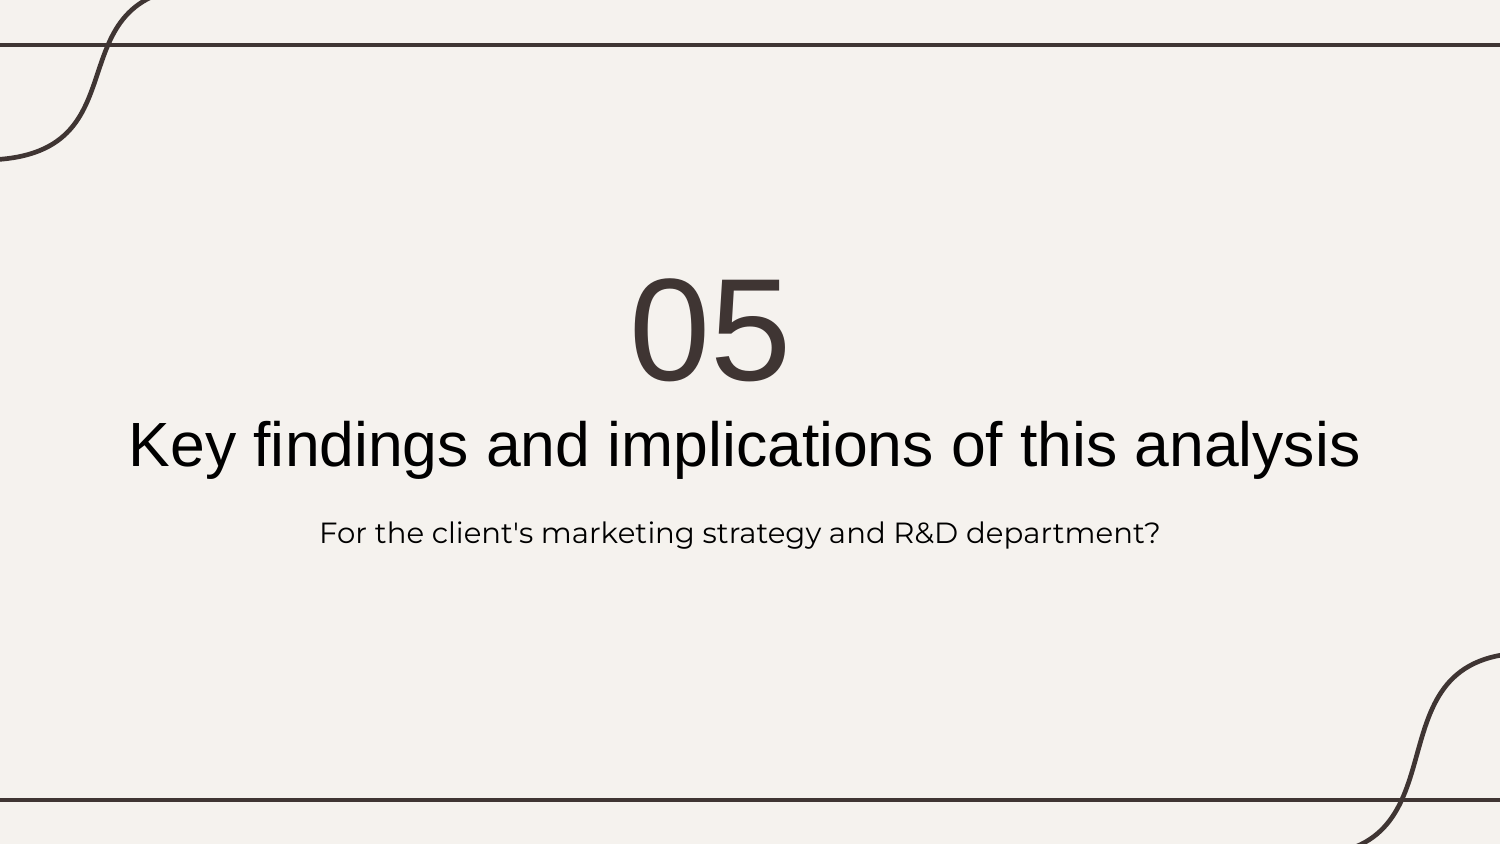

05
# Key findings and implications of this analysis
For the client's marketing strategy and R&D department?